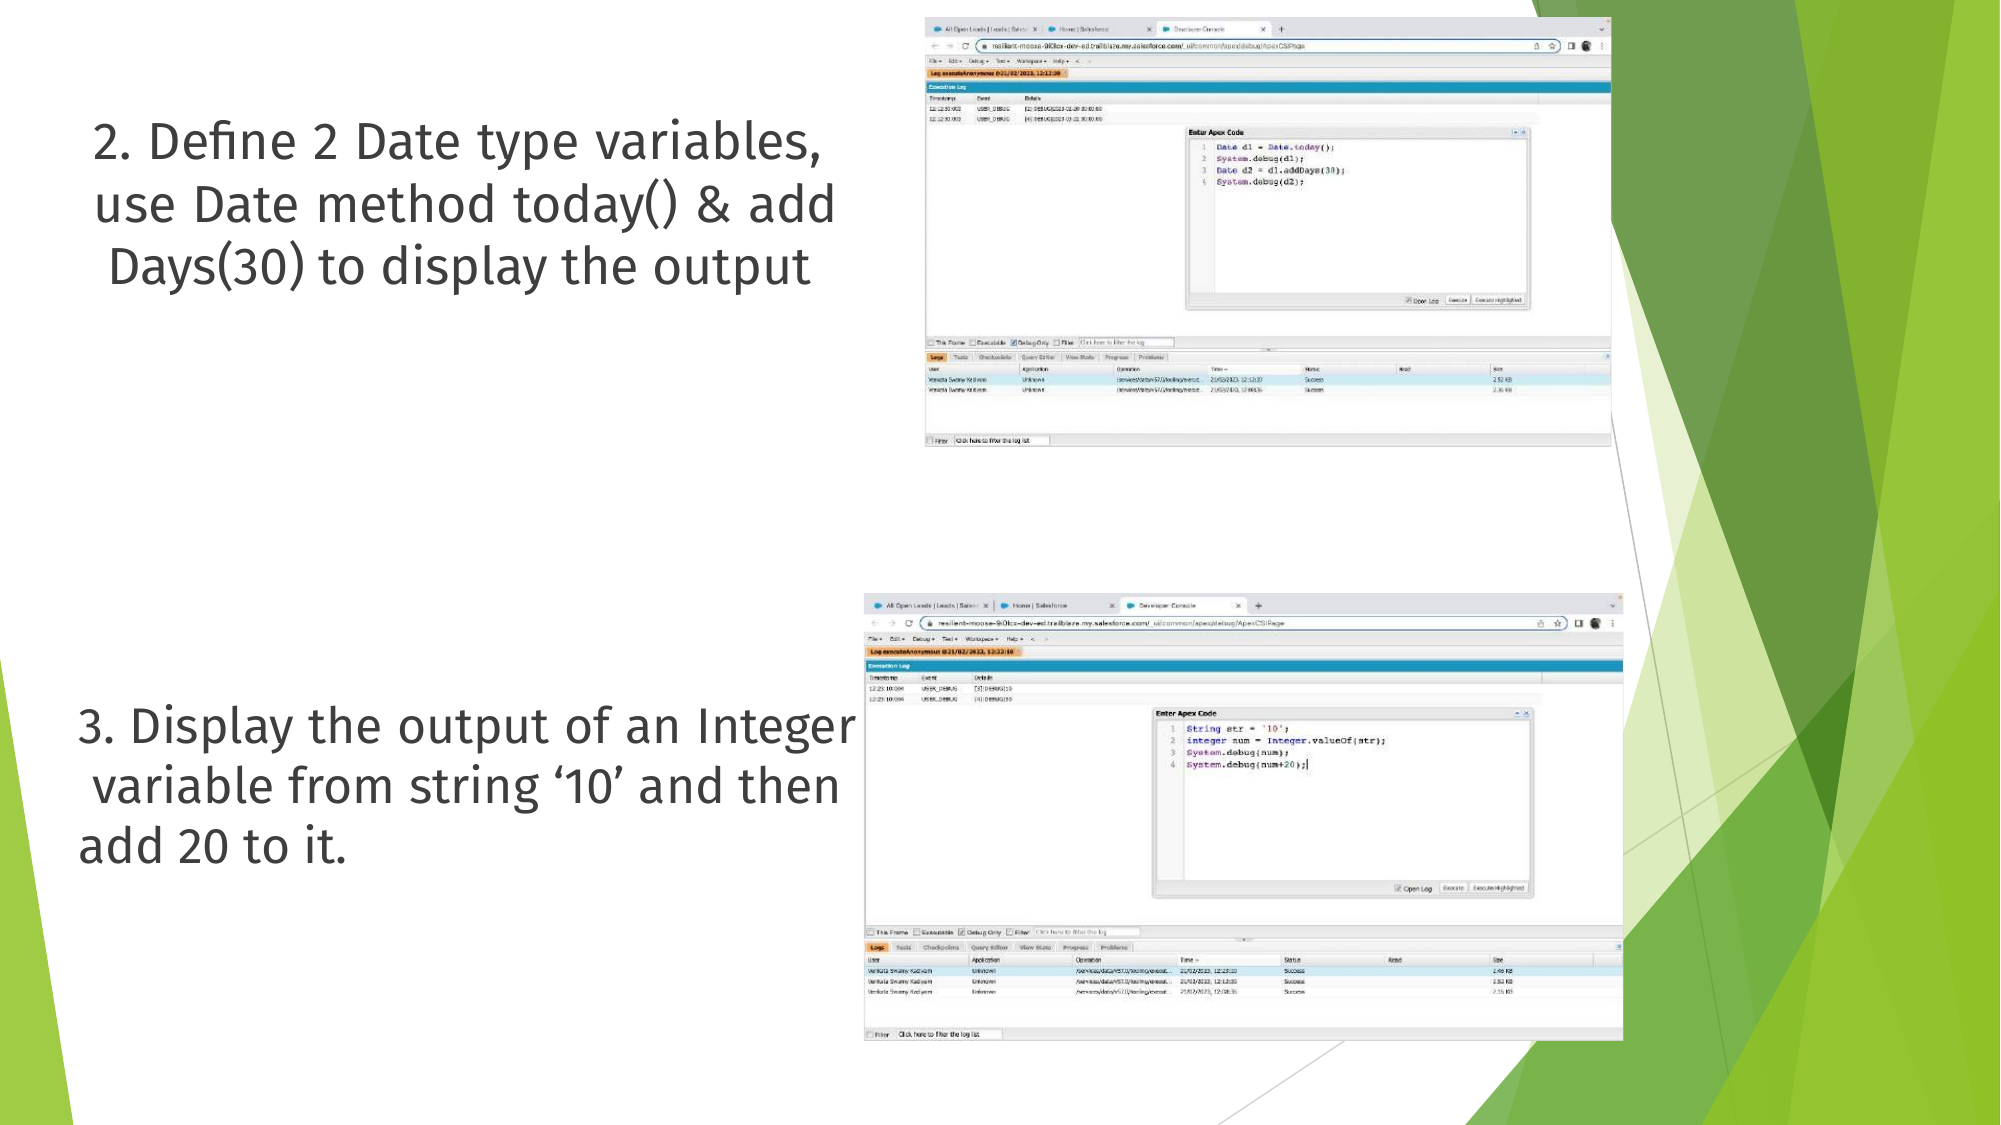

2. Define 2 Date type variables,  use Date method today() & add  Days(30) to display the output

3. Display the output of an Integer  variable from string ‘10’ and then  add 20 to it.